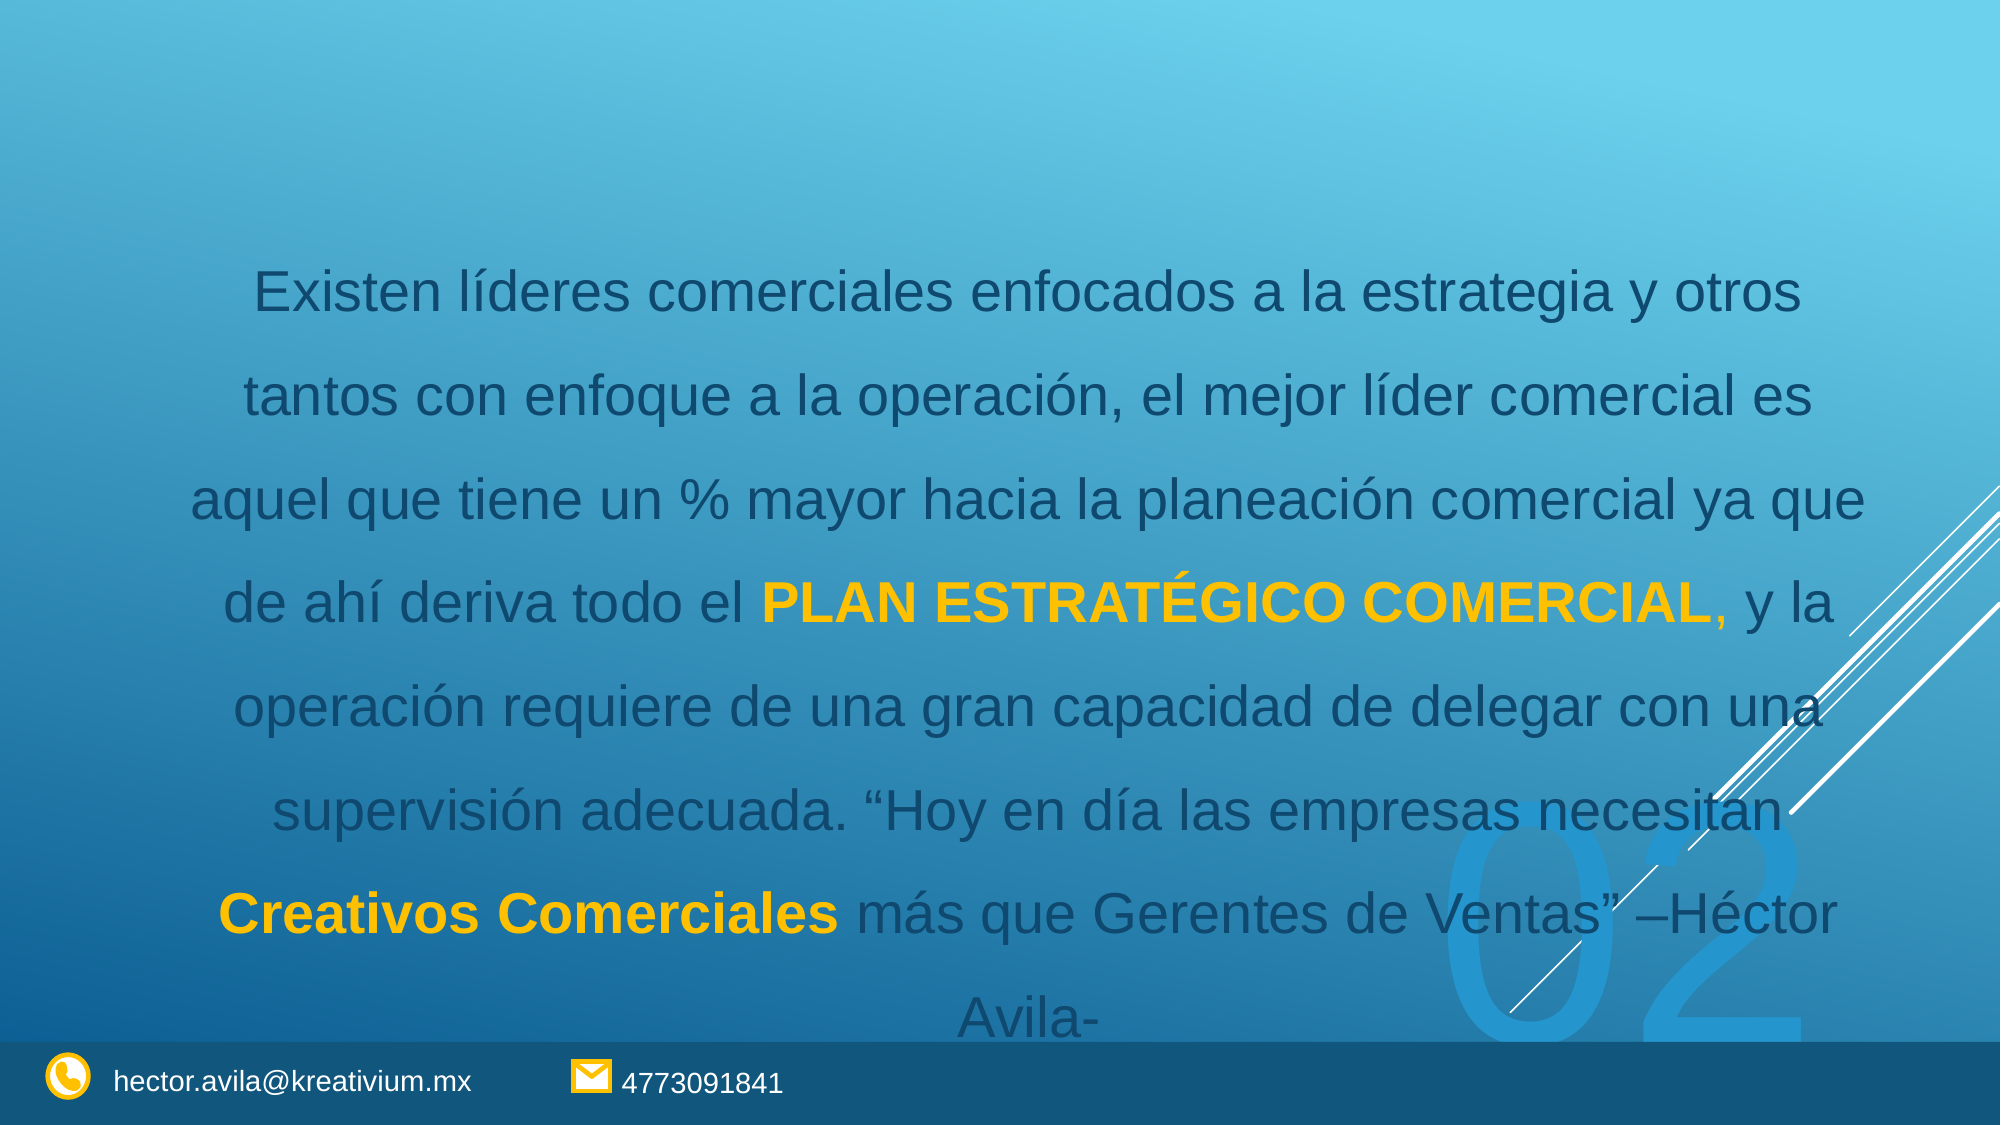

Existen líderes comerciales enfocados a la estrategia y otros tantos con enfoque a la operación, el mejor líder comercial es aquel que tiene un % mayor hacia la planeación comercial ya que de ahí deriva todo el PLAN ESTRATÉGICO COMERCIAL, y la operación requiere de una gran capacidad de delegar con una supervisión adecuada. “Hoy en día las empresas necesitan Creativos Comerciales más que Gerentes de Ventas” –Héctor Avila-

02

hector.avila@kreativium.mx
4773091841